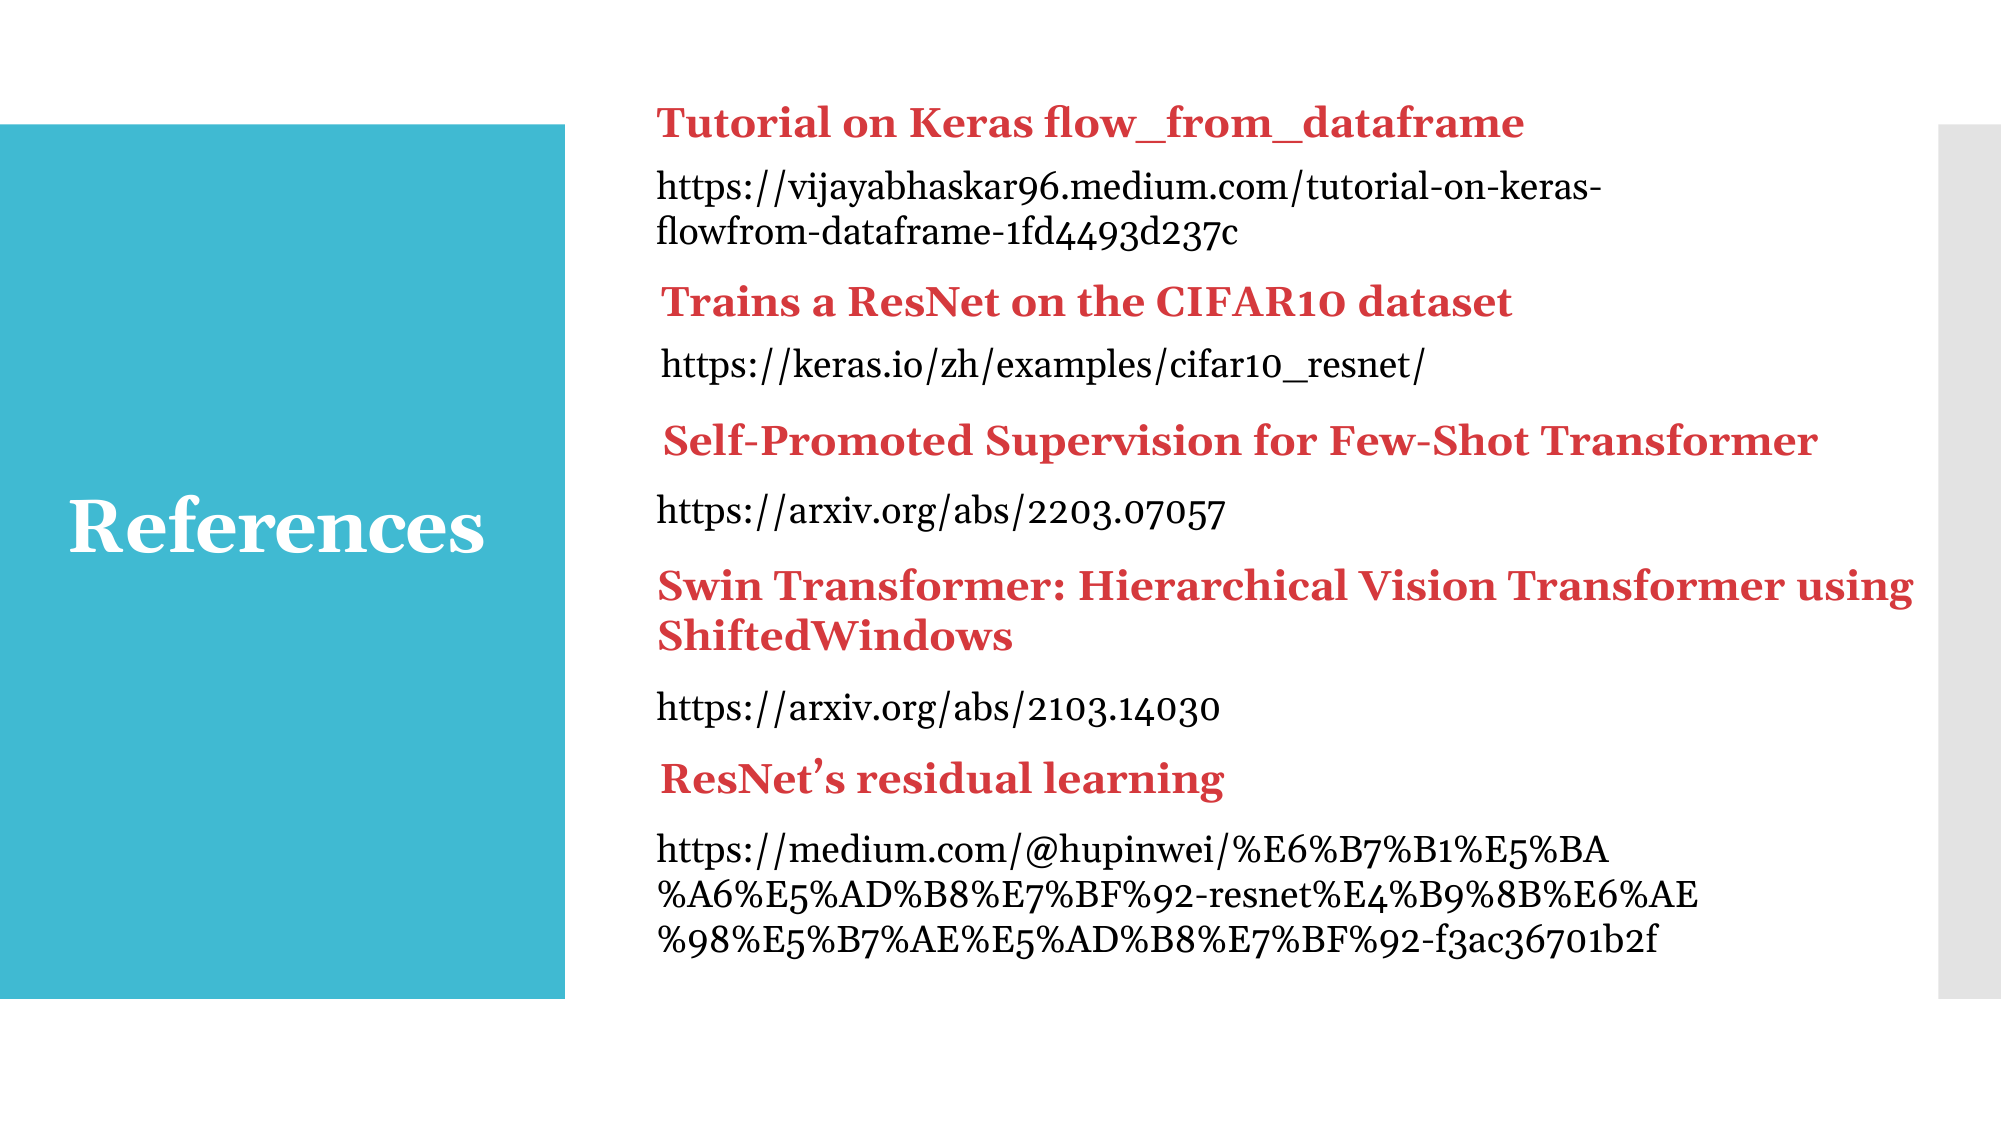

Tutorial on Keras flow_from_dataframe
https://vijayabhaskar96.medium.com/tutorial-on-keras-flowfrom-dataframe-1fd4493d237c
# References
Trains a ResNet on the CIFAR10 dataset
https://keras.io/zh/examples/cifar10_resnet/
Self-Promoted Supervision for Few-Shot Transformer
https://arxiv.org/abs/2203.07057
Swin Transformer: Hierarchical Vision Transformer using ShiftedWindows
https://arxiv.org/abs/2103.14030
ResNet’s residual learning
https://medium.com/@hupinwei/%E6%B7%B1%E5%BA%A6%E5%AD%B8%E7%BF%92-resnet%E4%B9%8B%E6%AE%98%E5%B7%AE%E5%AD%B8%E7%BF%92-f3ac36701b2f